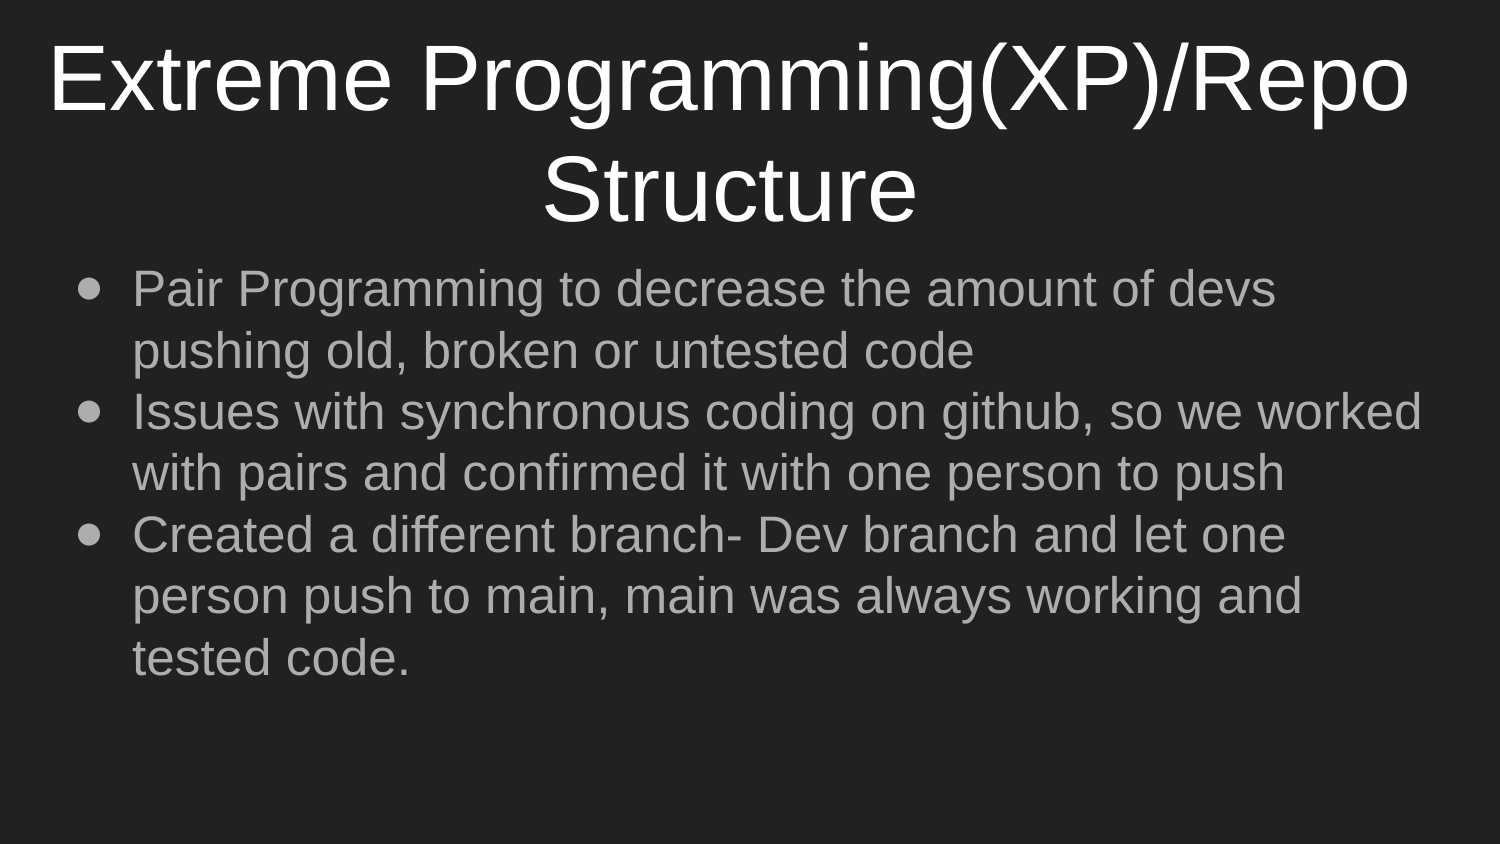

# Extreme Programming(XP)/Repo Structure
Pair Programming to decrease the amount of devs pushing old, broken or untested code
Issues with synchronous coding on github, so we worked with pairs and confirmed it with one person to push
Created a different branch- Dev branch and let one person push to main, main was always working and tested code.